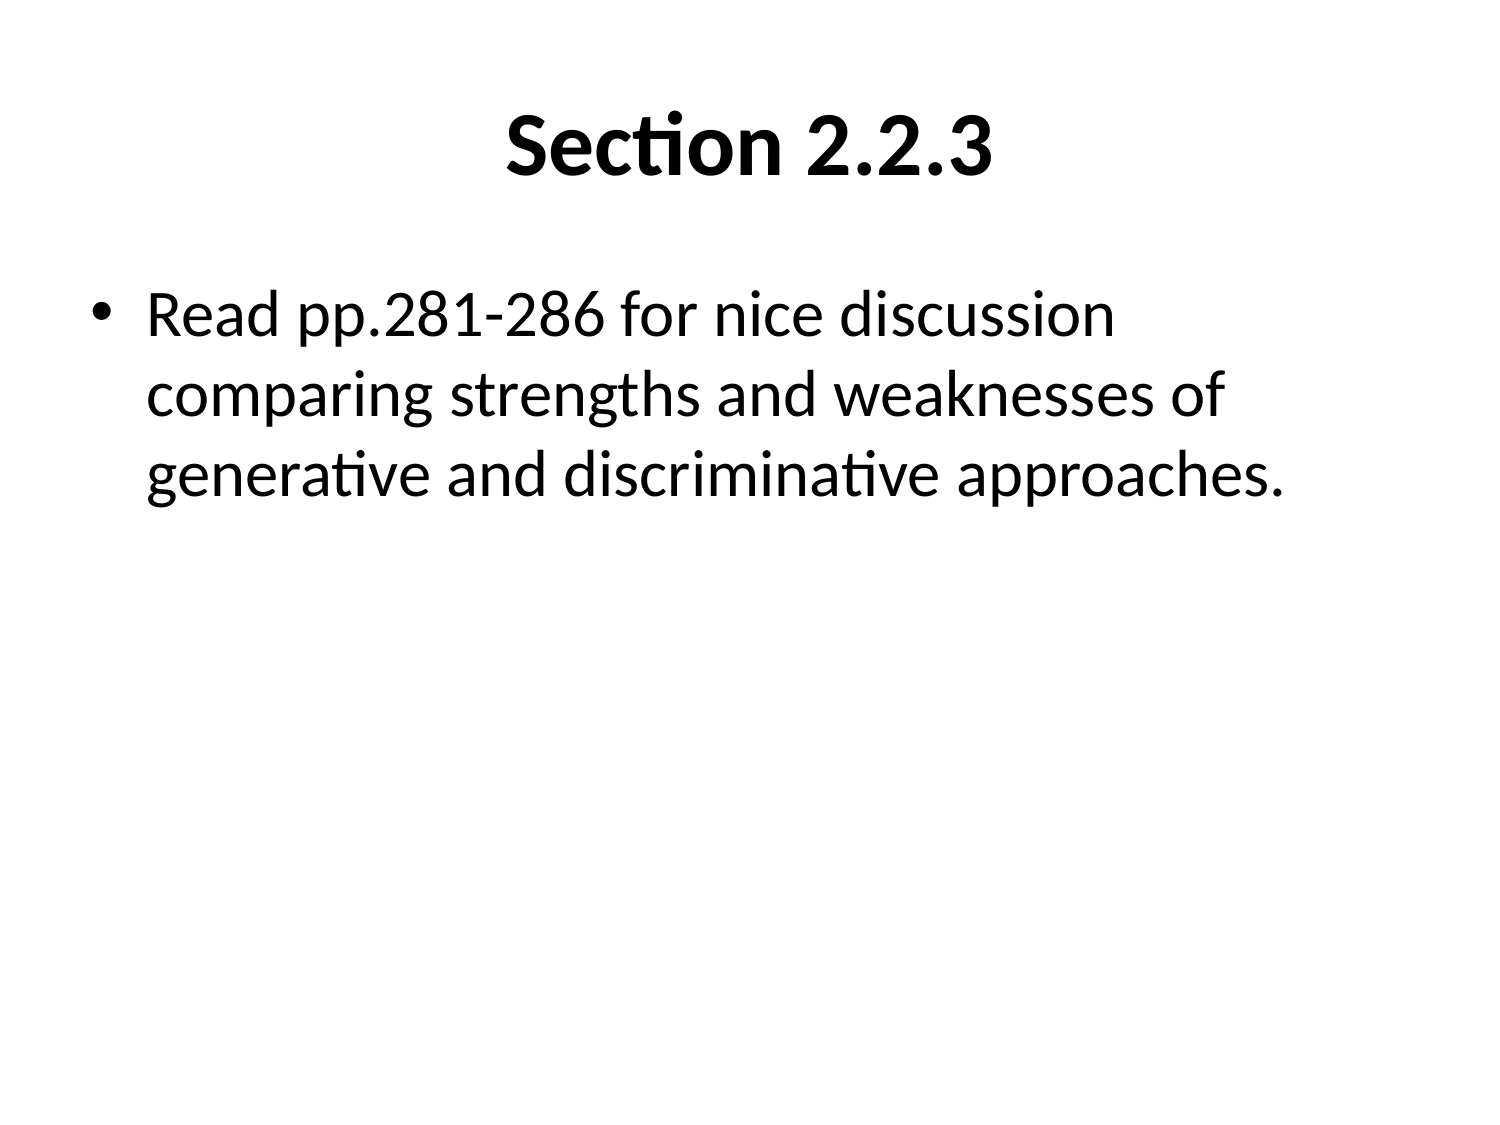

# Section 2.2.3
Read pp.281-286 for nice discussion comparing strengths and weaknesses of generative and discriminative approaches.